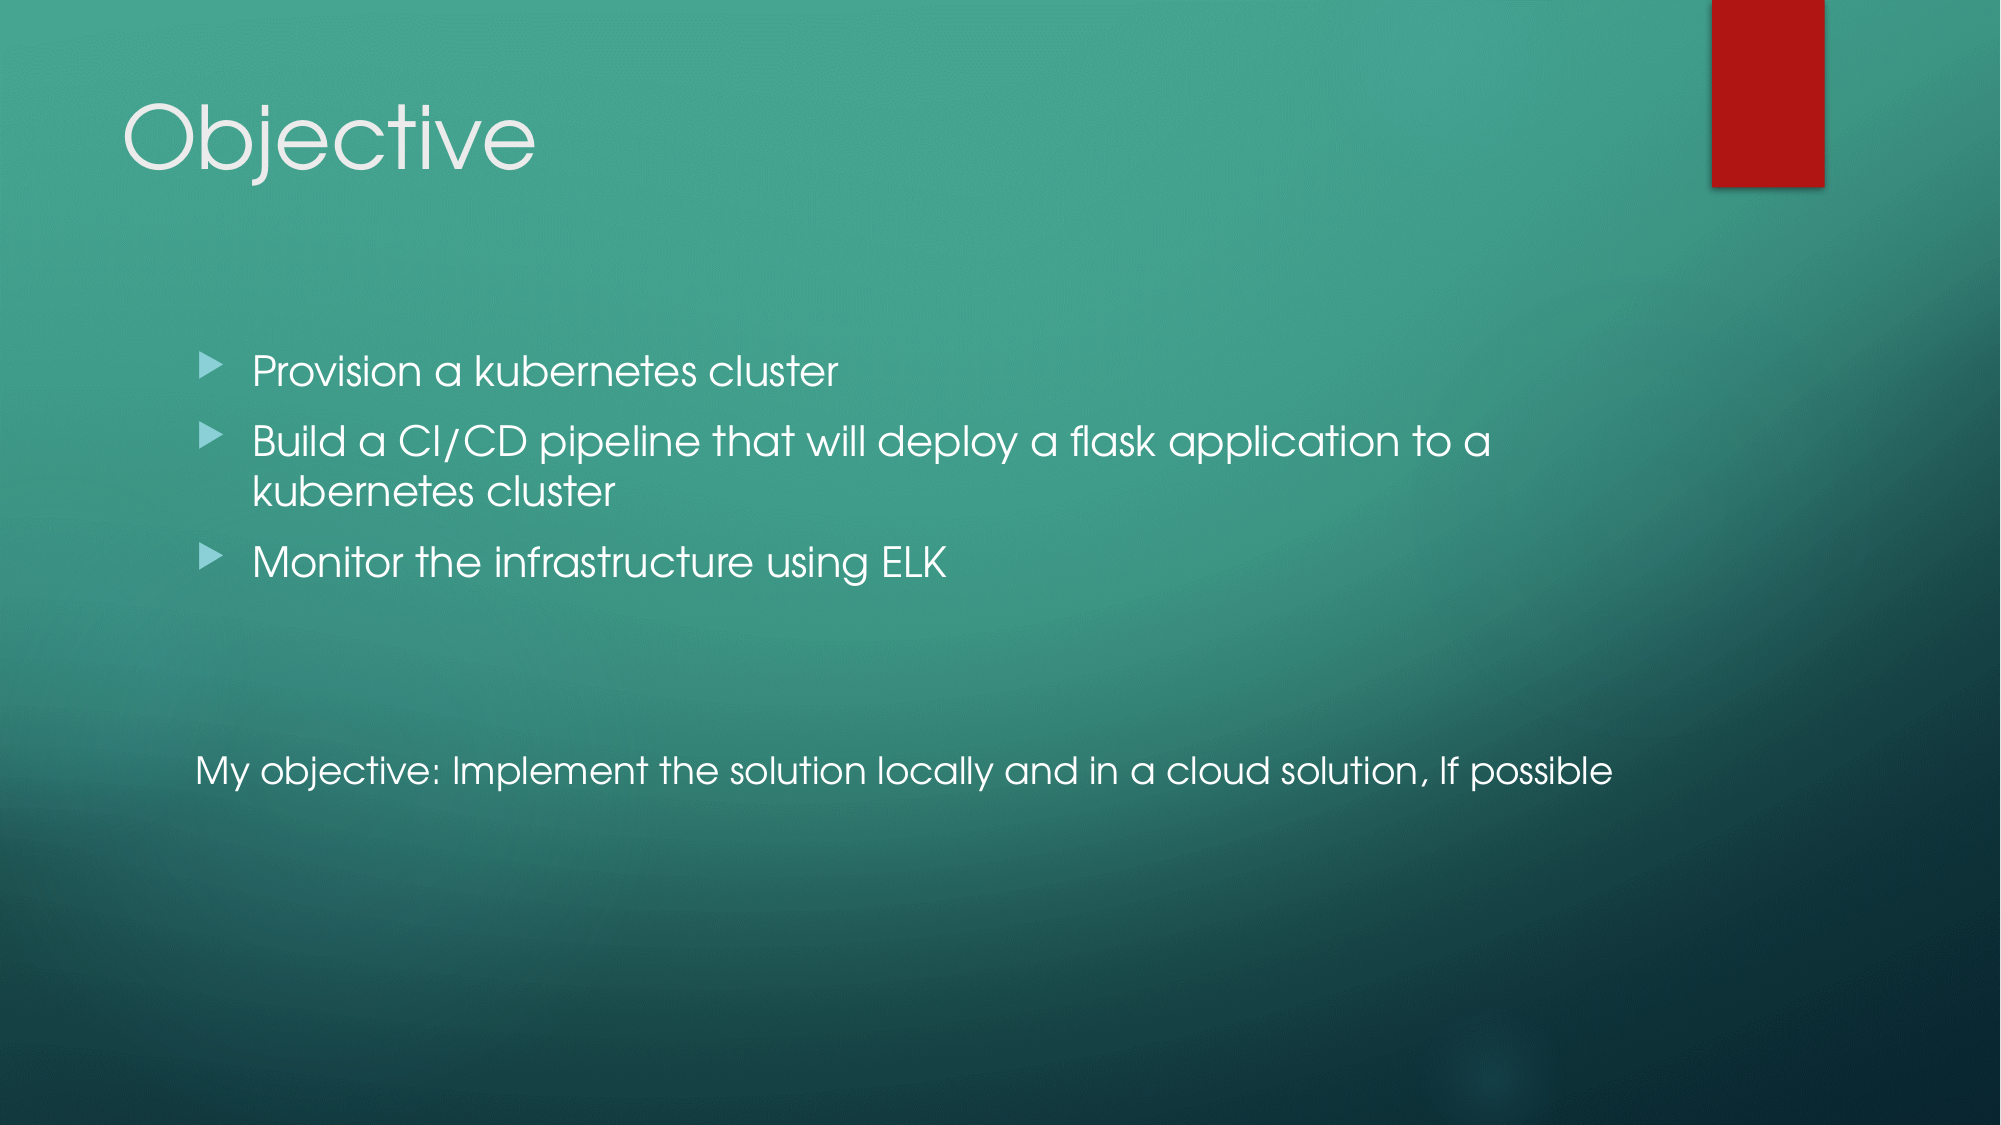

# Objective
Provision a kubernetes cluster
Build a CI/CD pipeline that will deploy a flask application to a kubernetes cluster
Monitor the infrastructure using ELK
My objective: Implement the solution locally and in a cloud solution, If possible